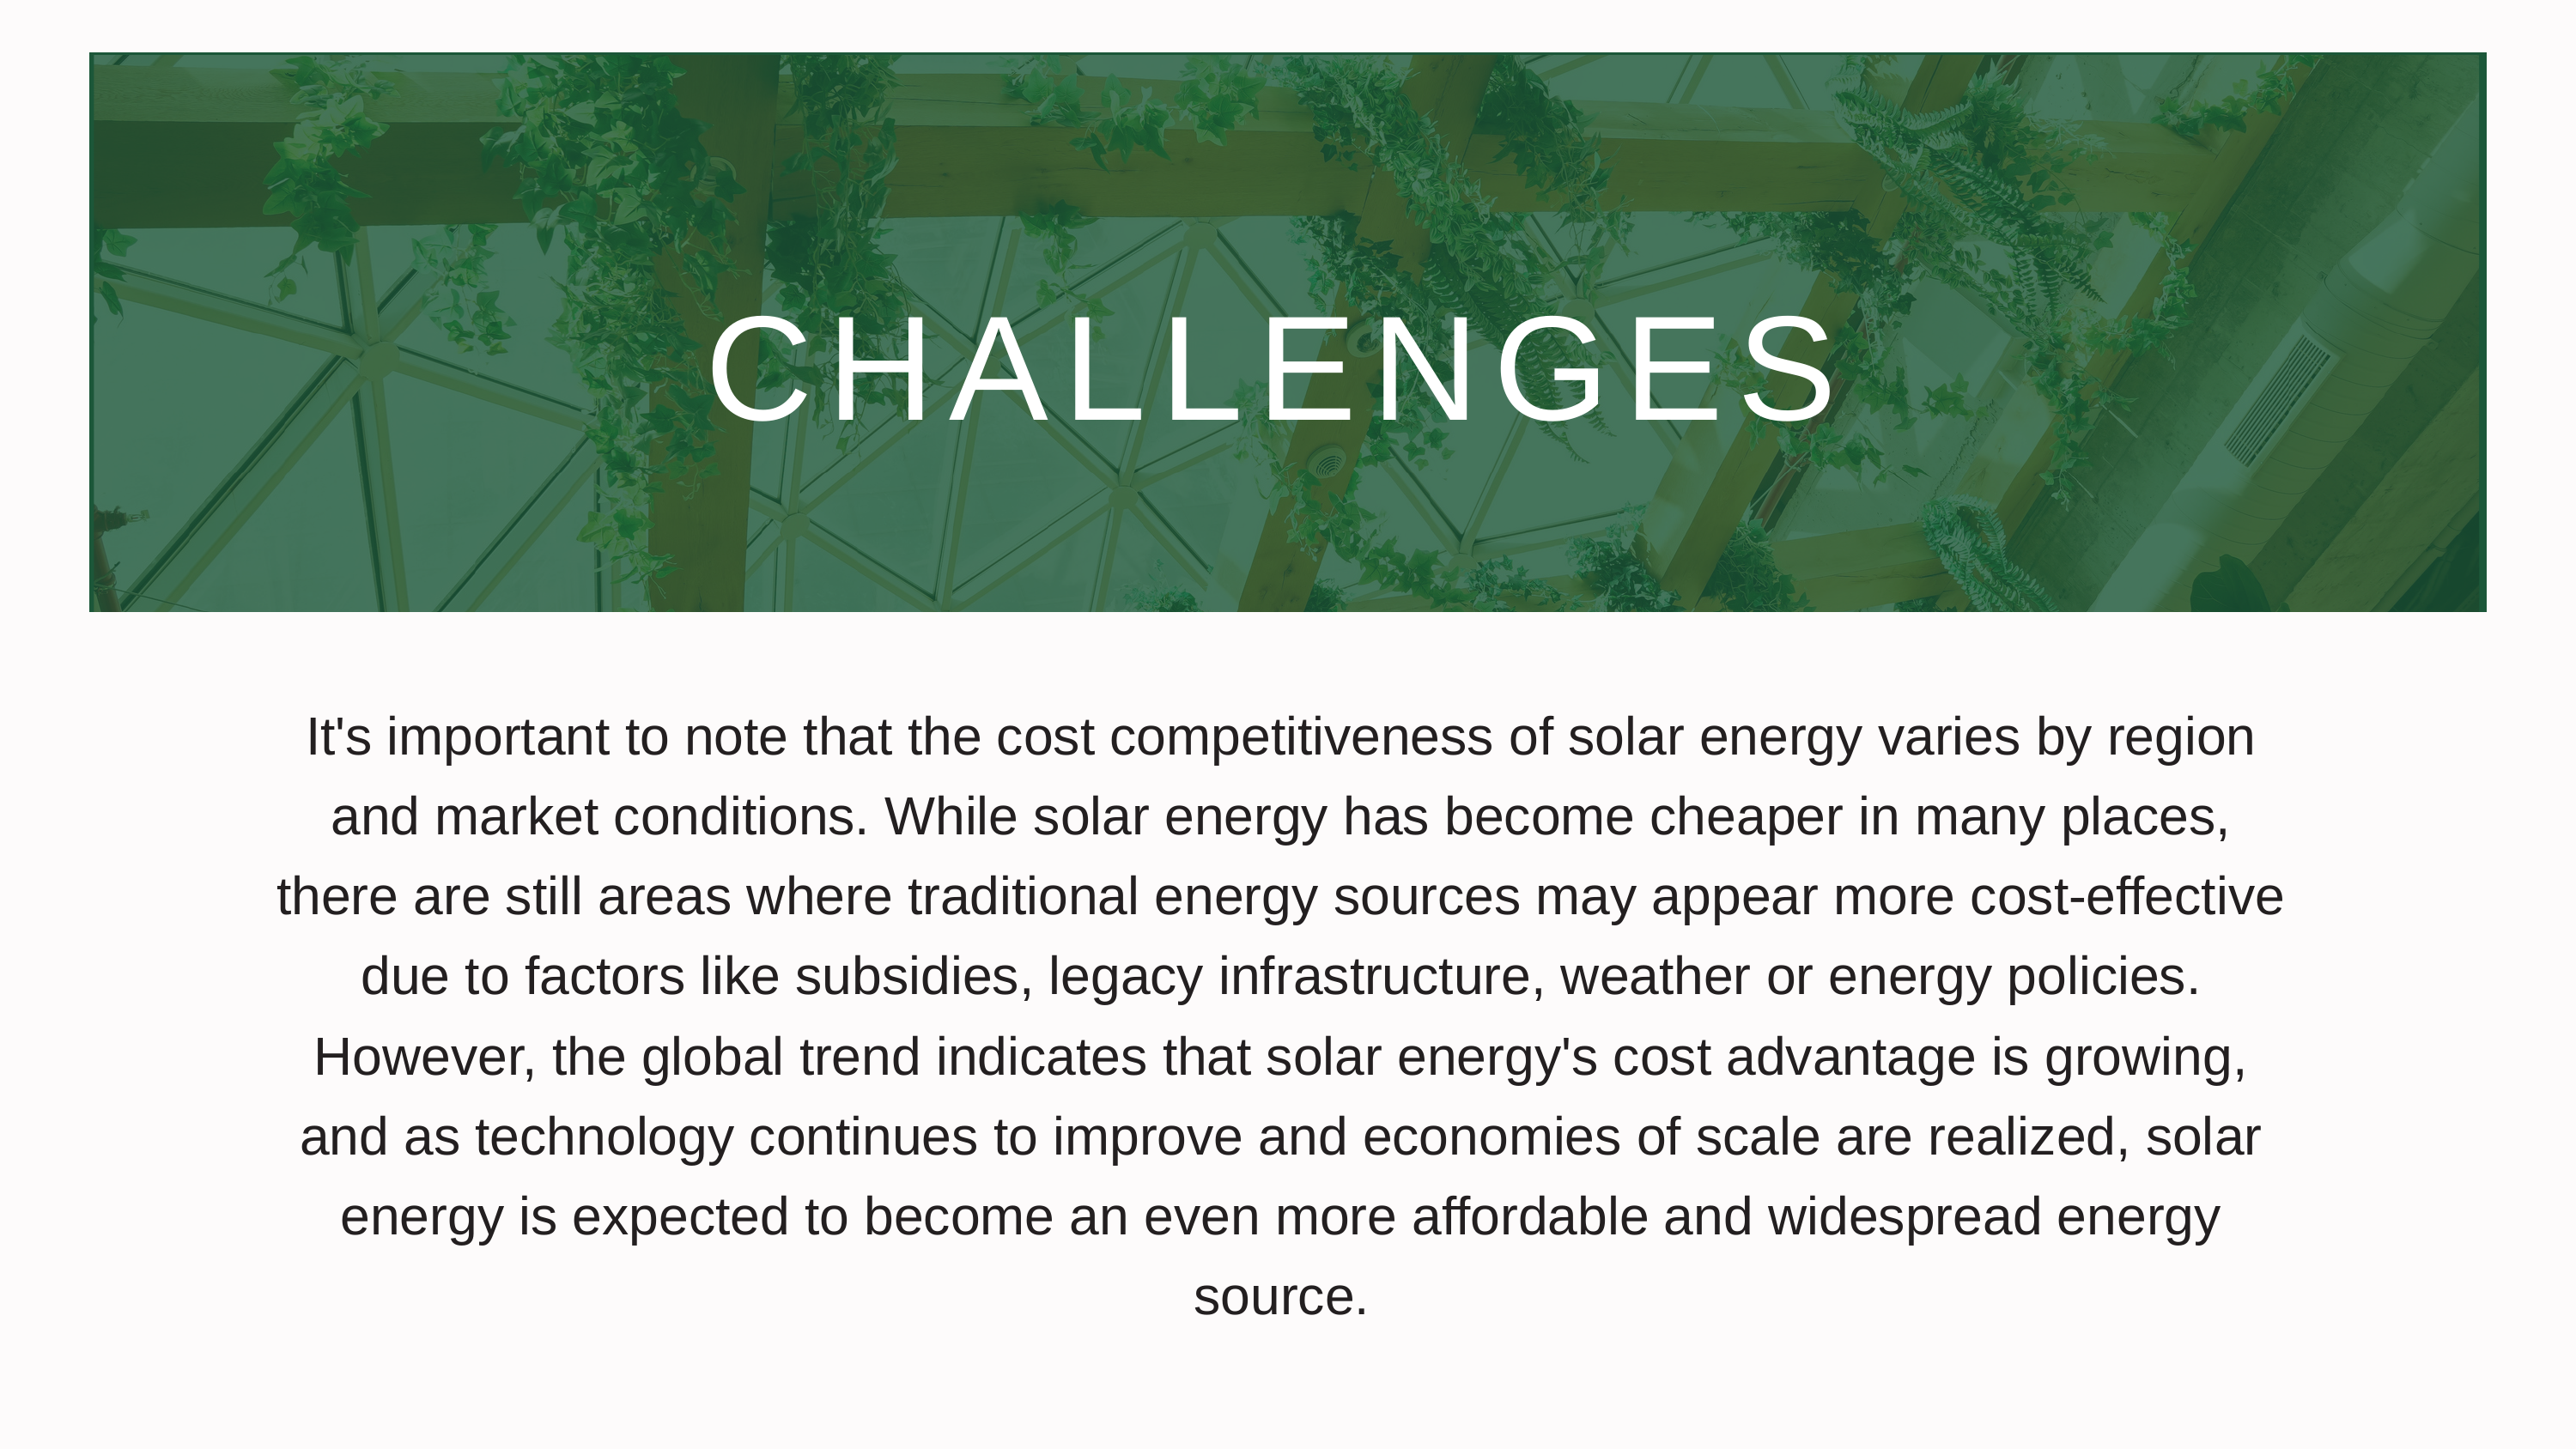

CHALLENGES
It's important to note that the cost competitiveness of solar energy varies by region and market conditions. While solar energy has become cheaper in many places, there are still areas where traditional energy sources may appear more cost-effective due to factors like subsidies, legacy infrastructure, weather or energy policies. However, the global trend indicates that solar energy's cost advantage is growing, and as technology continues to improve and economies of scale are realized, solar energy is expected to become an even more affordable and widespread energy source.